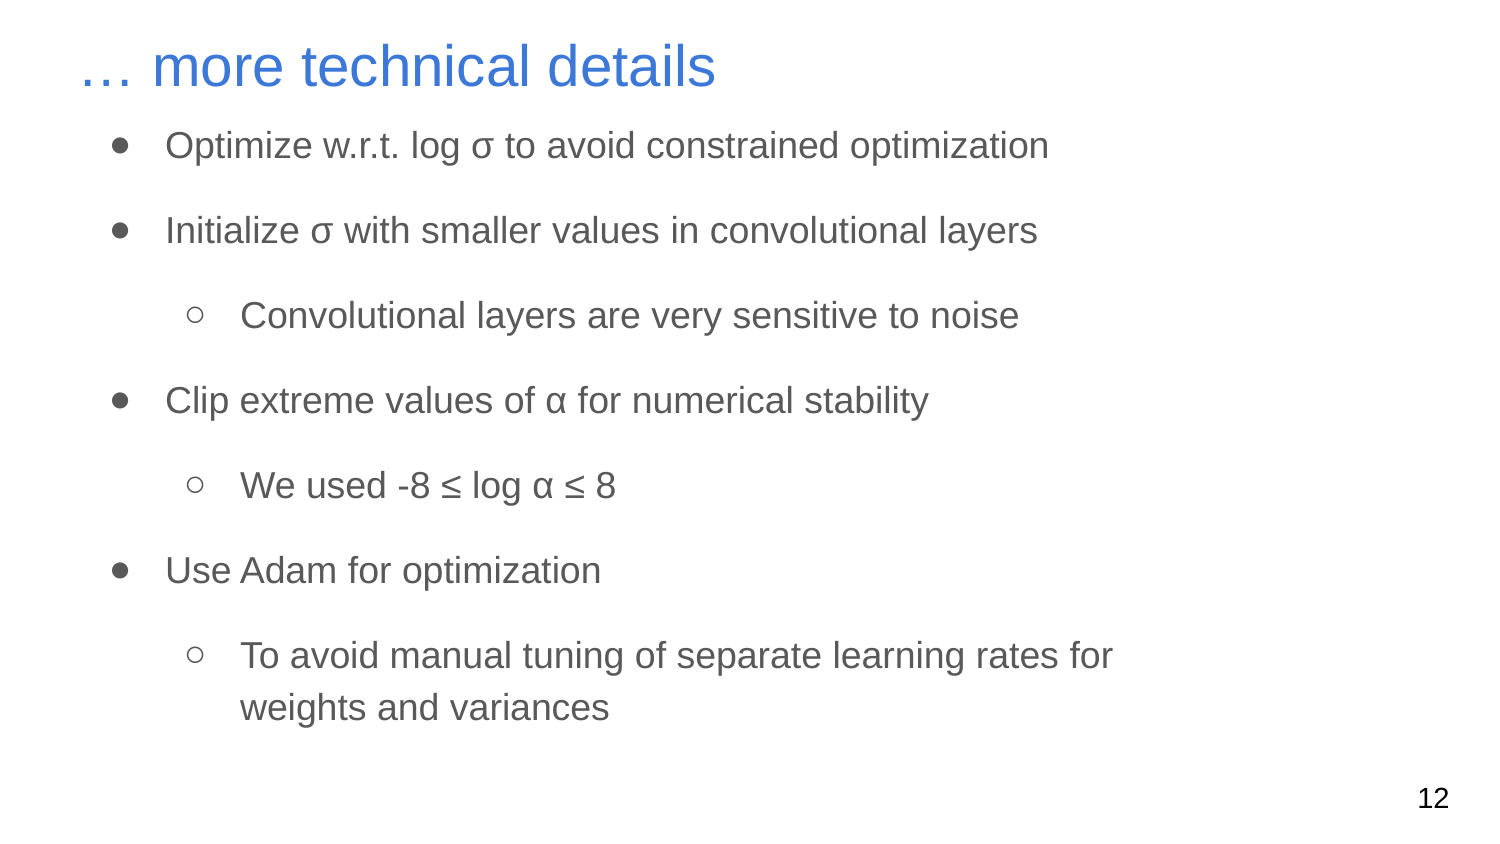

# … more technical details
Optimize w.r.t. log σ to avoid constrained optimization
Initialize σ with smaller values in convolutional layers
Convolutional layers are very sensitive to noise
Clip extreme values of α for numerical stability
We used -8 ≤ log α ≤ 8
Use Adam for optimization
To avoid manual tuning of separate learning rates for weights and variances
12